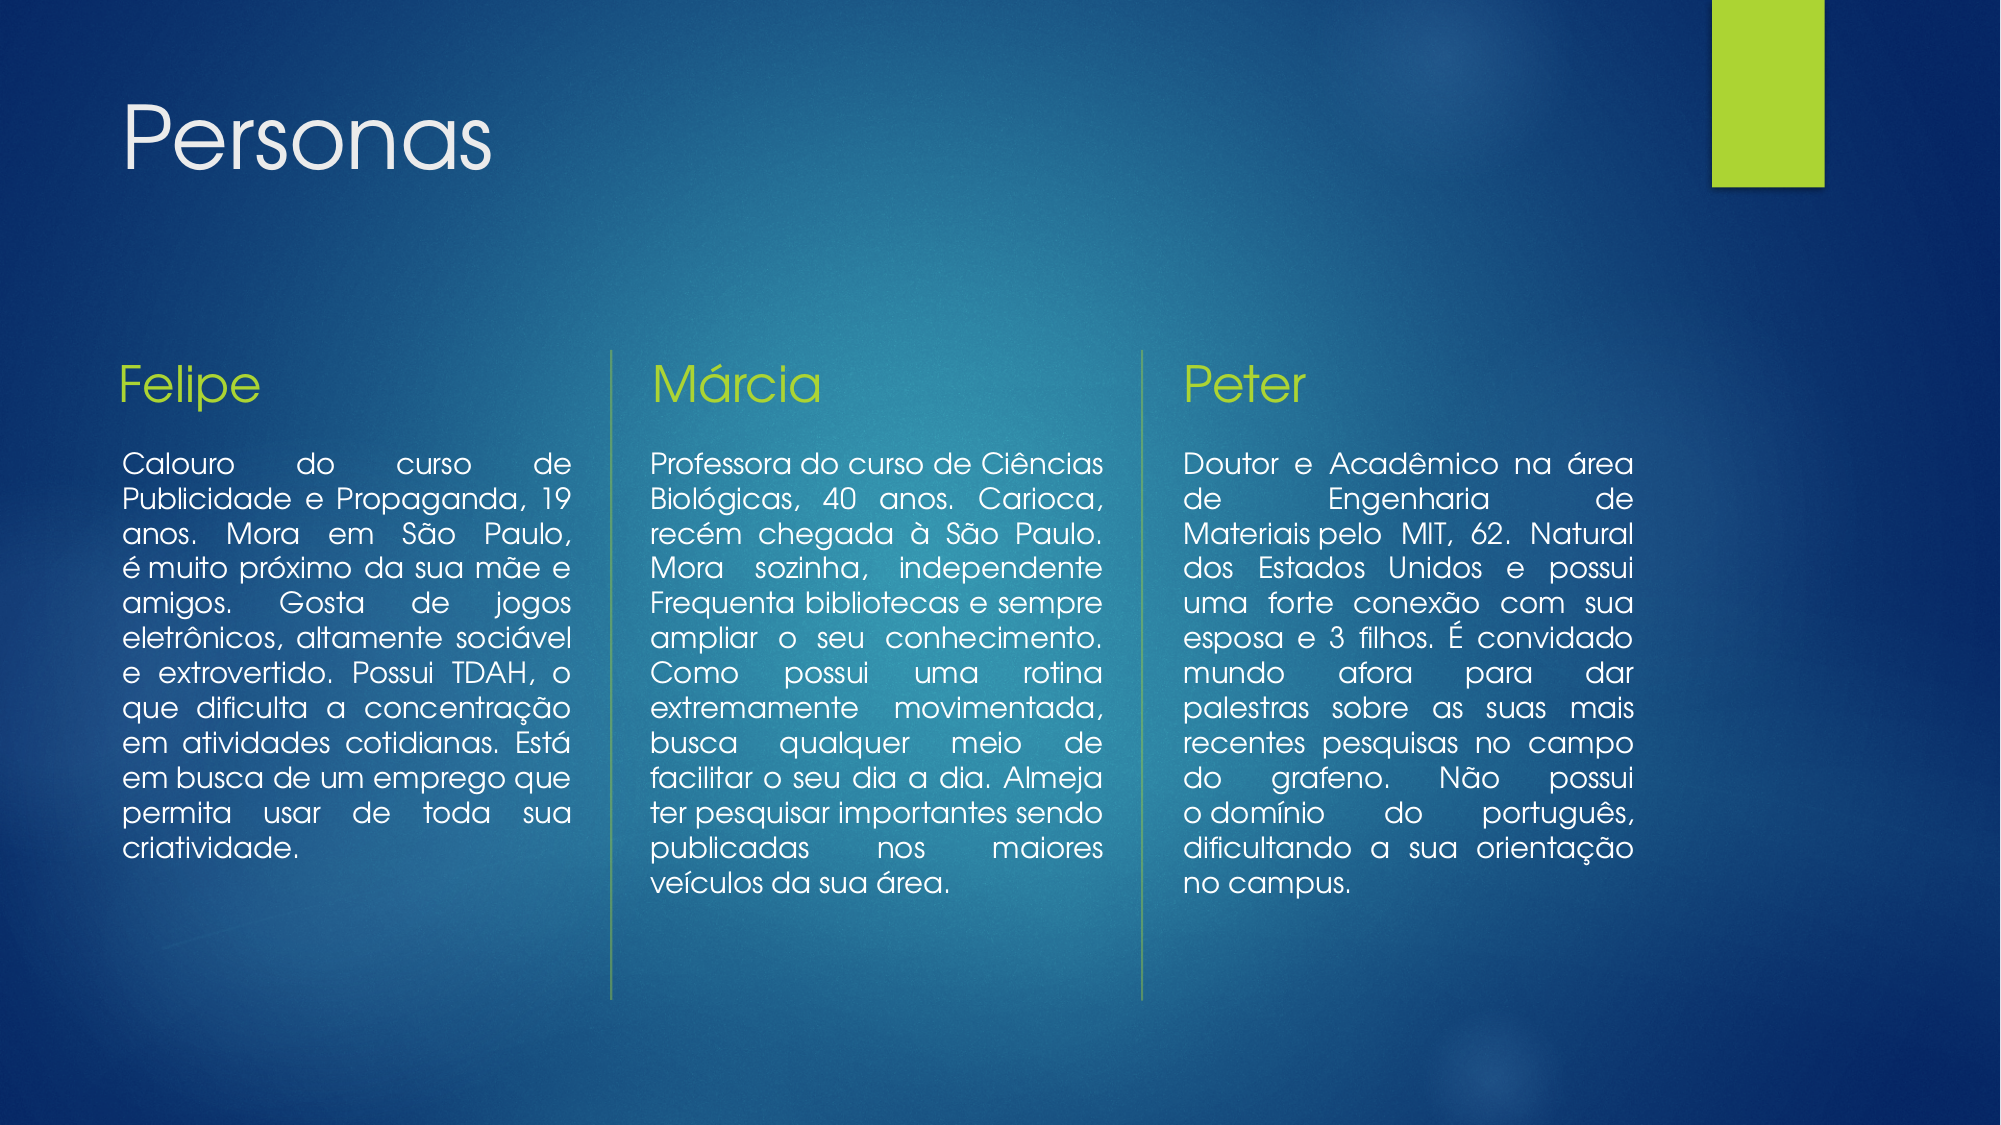

# Personas
Felipe
Márcia
Peter
Calouro do curso de Publicidade e Propaganda, 19 anos. Mora em São Paulo, é muito próximo da sua mãe e amigos. Gosta de jogos eletrônicos, altamente sociável e extrovertido. Possui TDAH, o que dificulta a concentração em atividades cotidianas. Está em busca de um emprego que permita usar de toda sua criatividade.
Professora do curso de Ciências Biológicas, 40 anos. Carioca, recém chegada à São Paulo. Mora sozinha, independente Frequenta bibliotecas e sempre ampliar o seu conhecimento. Como possui uma rotina extremamente movimentada, busca qualquer meio de facilitar o seu dia a dia. Almeja ter pesquisar importantes sendo publicadas nos maiores veículos da sua área.
Doutor e Acadêmico na área de Engenharia de Materiais pelo MIT, 62. Natural dos Estados Unidos e possui uma forte conexão com sua esposa e 3 filhos. É convidado mundo afora para dar palestras sobre as suas mais recentes pesquisas no campo do grafeno. Não possui o domínio do português, dificultando a sua orientação no campus.